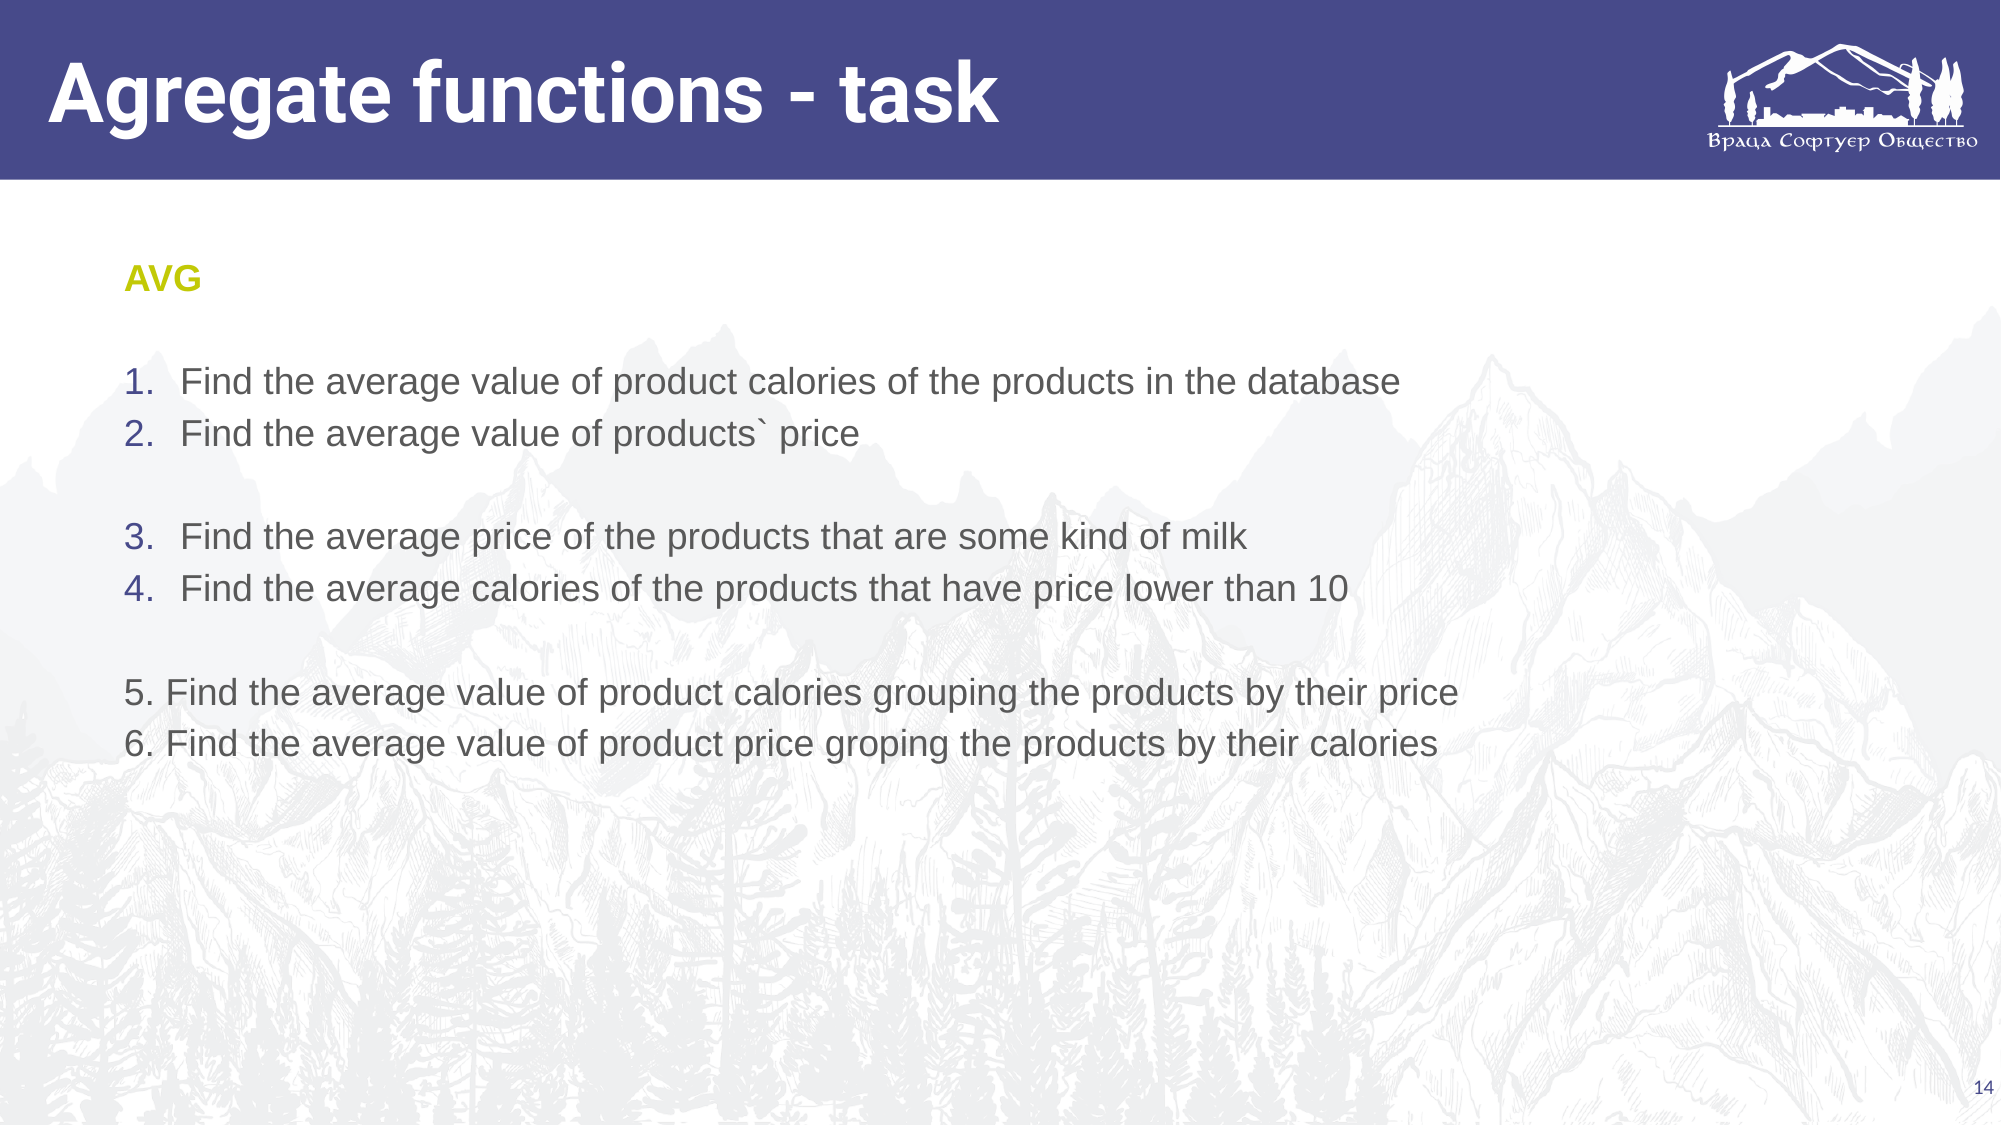

# Agregate functions - task

AVG

Find the average value of product calories of the products in the database
Find the average value of products` price

Find the average price of the products that are some kind of milk
Find the average calories of the products that have price lower than 10

5. Find the average value of product calories grouping the products by their price
6. Find the average value of product price groping the products by their calories

14